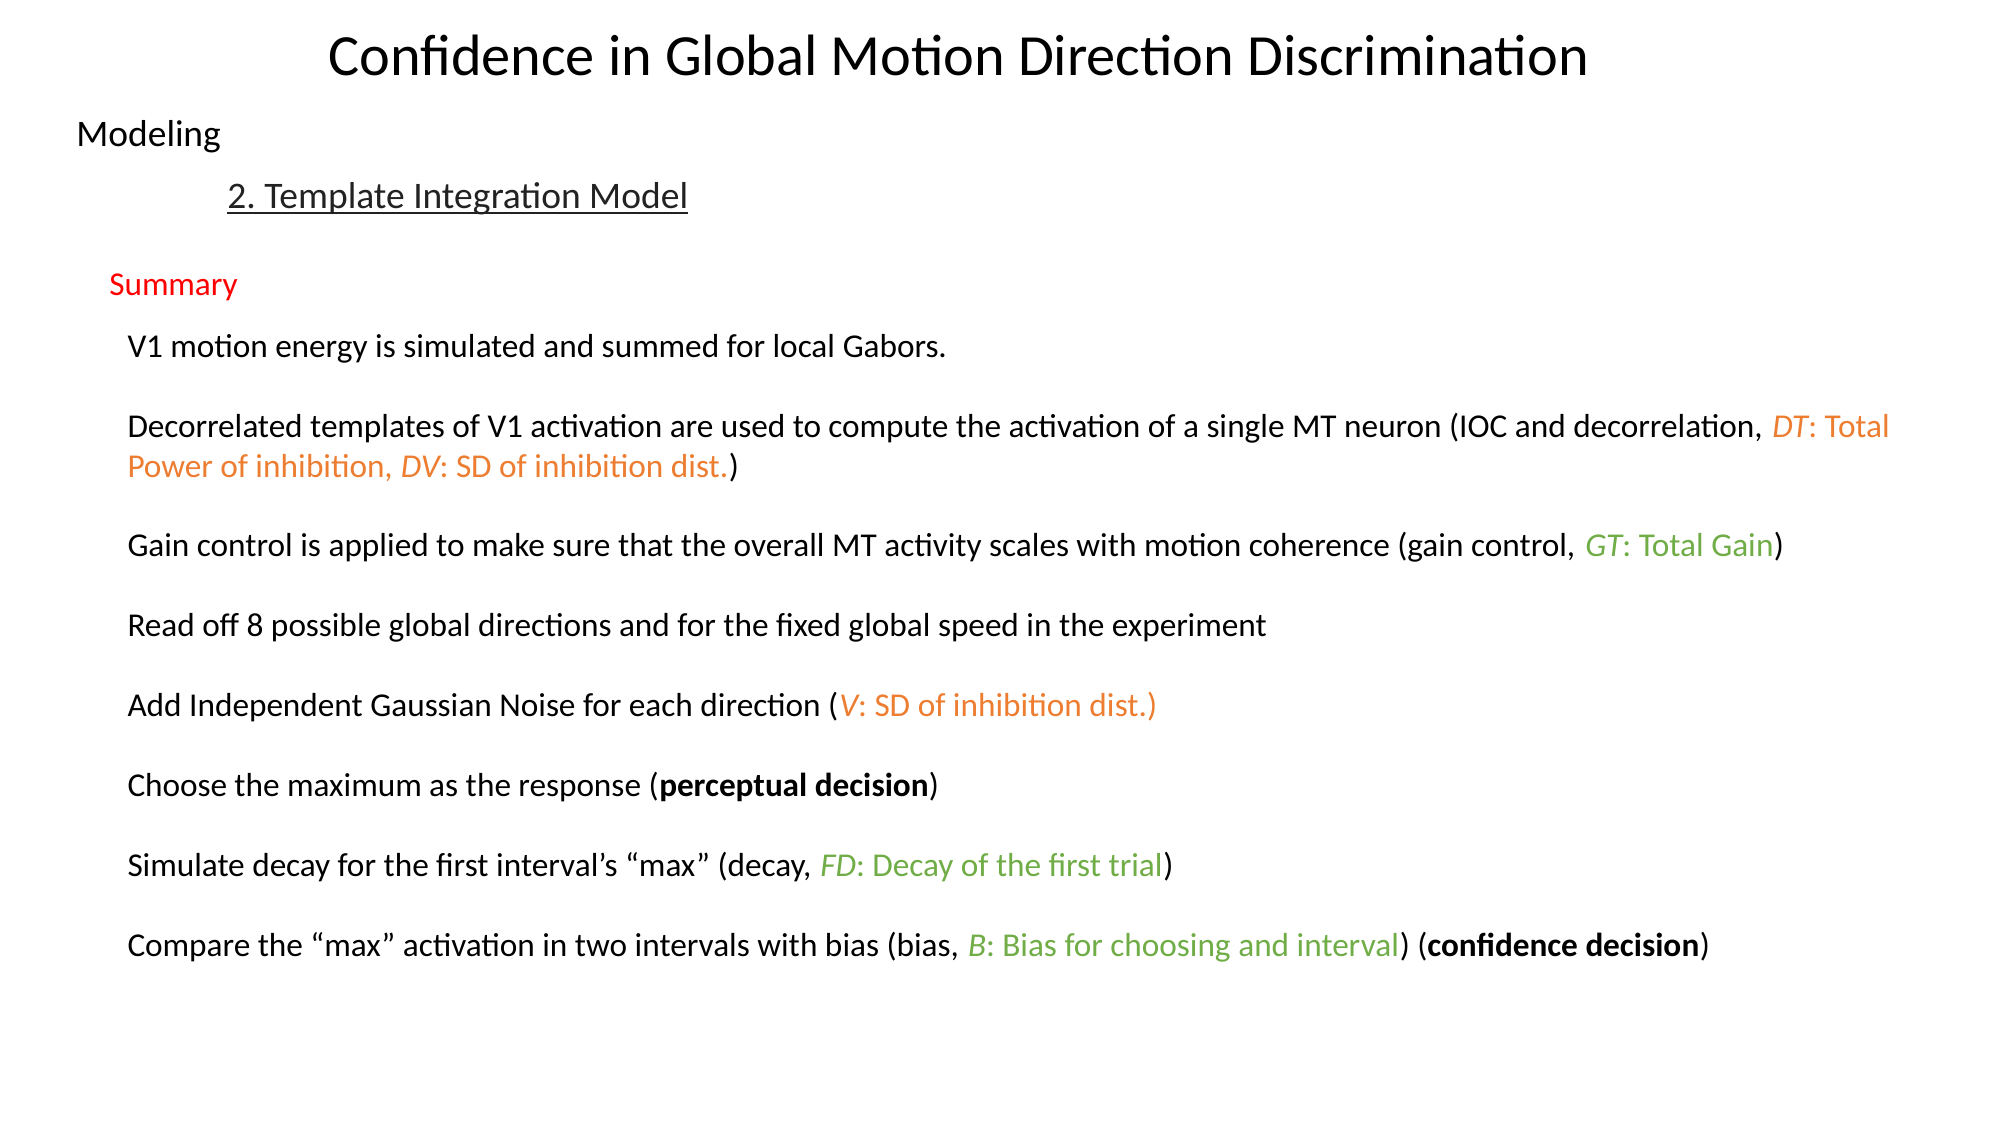

Confidence in Global Motion Direction Discrimination
Modeling
2. Template Integration Model
Summary
V1 motion energy is simulated and summed for local Gabors.

Decorrelated templates of V1 activation are used to compute the activation of a single MT neuron (IOC and decorrelation, DT: Total Power of inhibition, DV: SD of inhibition dist.)

Gain control is applied to make sure that the overall MT activity scales with motion coherence (gain control, GT: Total Gain)

Read off 8 possible global directions and for the fixed global speed in the experiment

Add Independent Gaussian Noise for each direction (V: SD of inhibition dist.)

Choose the maximum as the response (perceptual decision)

Simulate decay for the first interval’s “max” (decay, FD: Decay of the first trial)

Compare the “max” activation in two intervals with bias (bias, B: Bias for choosing and interval) (confidence decision)